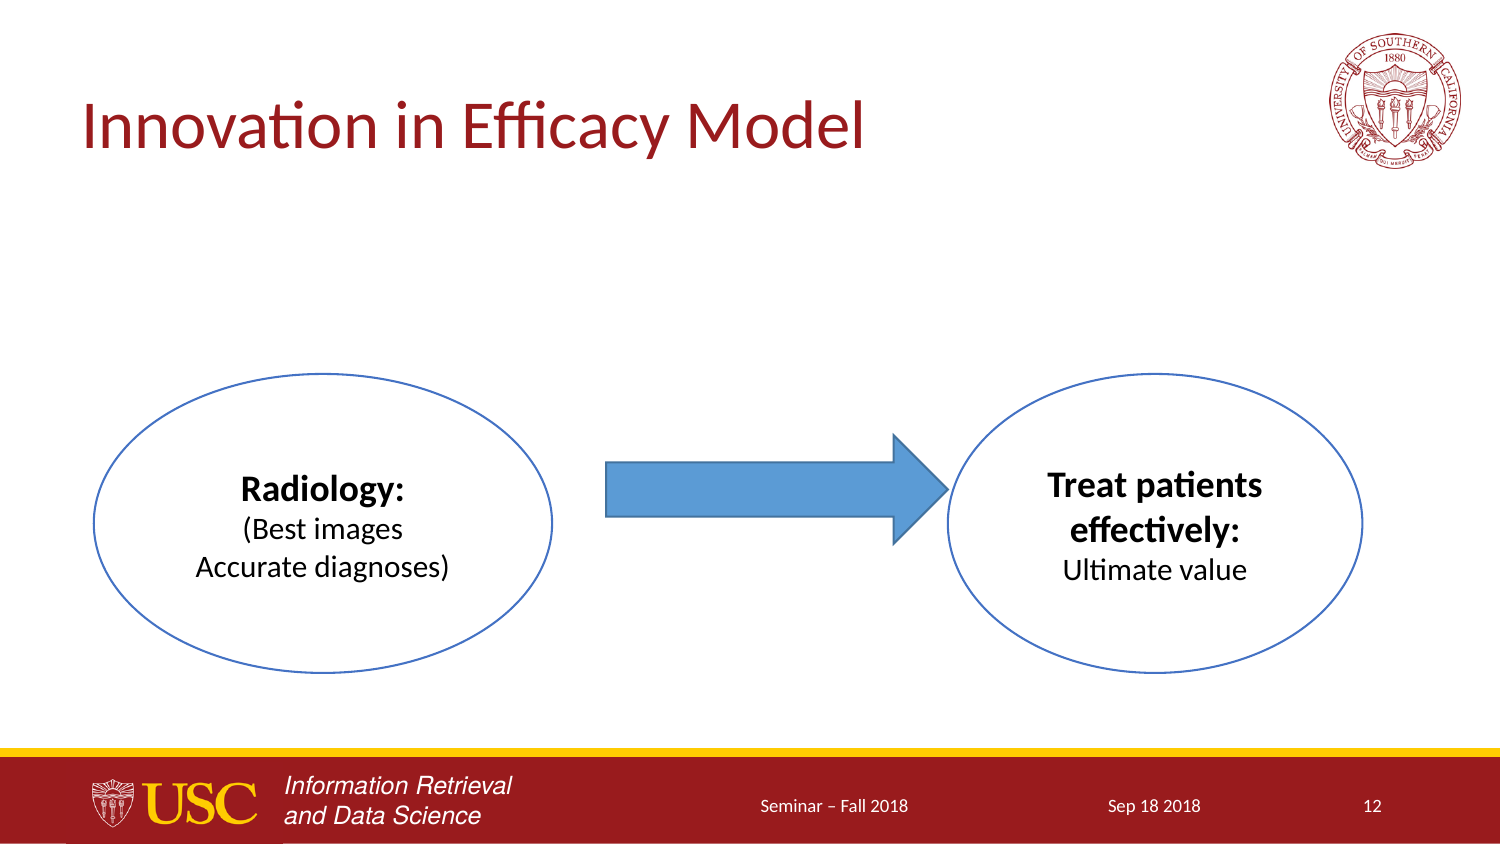

# Innovation in Efficacy Model
Radiology:
(Best images
Accurate diagnoses)
Treat patients effectively:
Ultimate value

Seminar – Fall 2018
Sep 18 2018
12